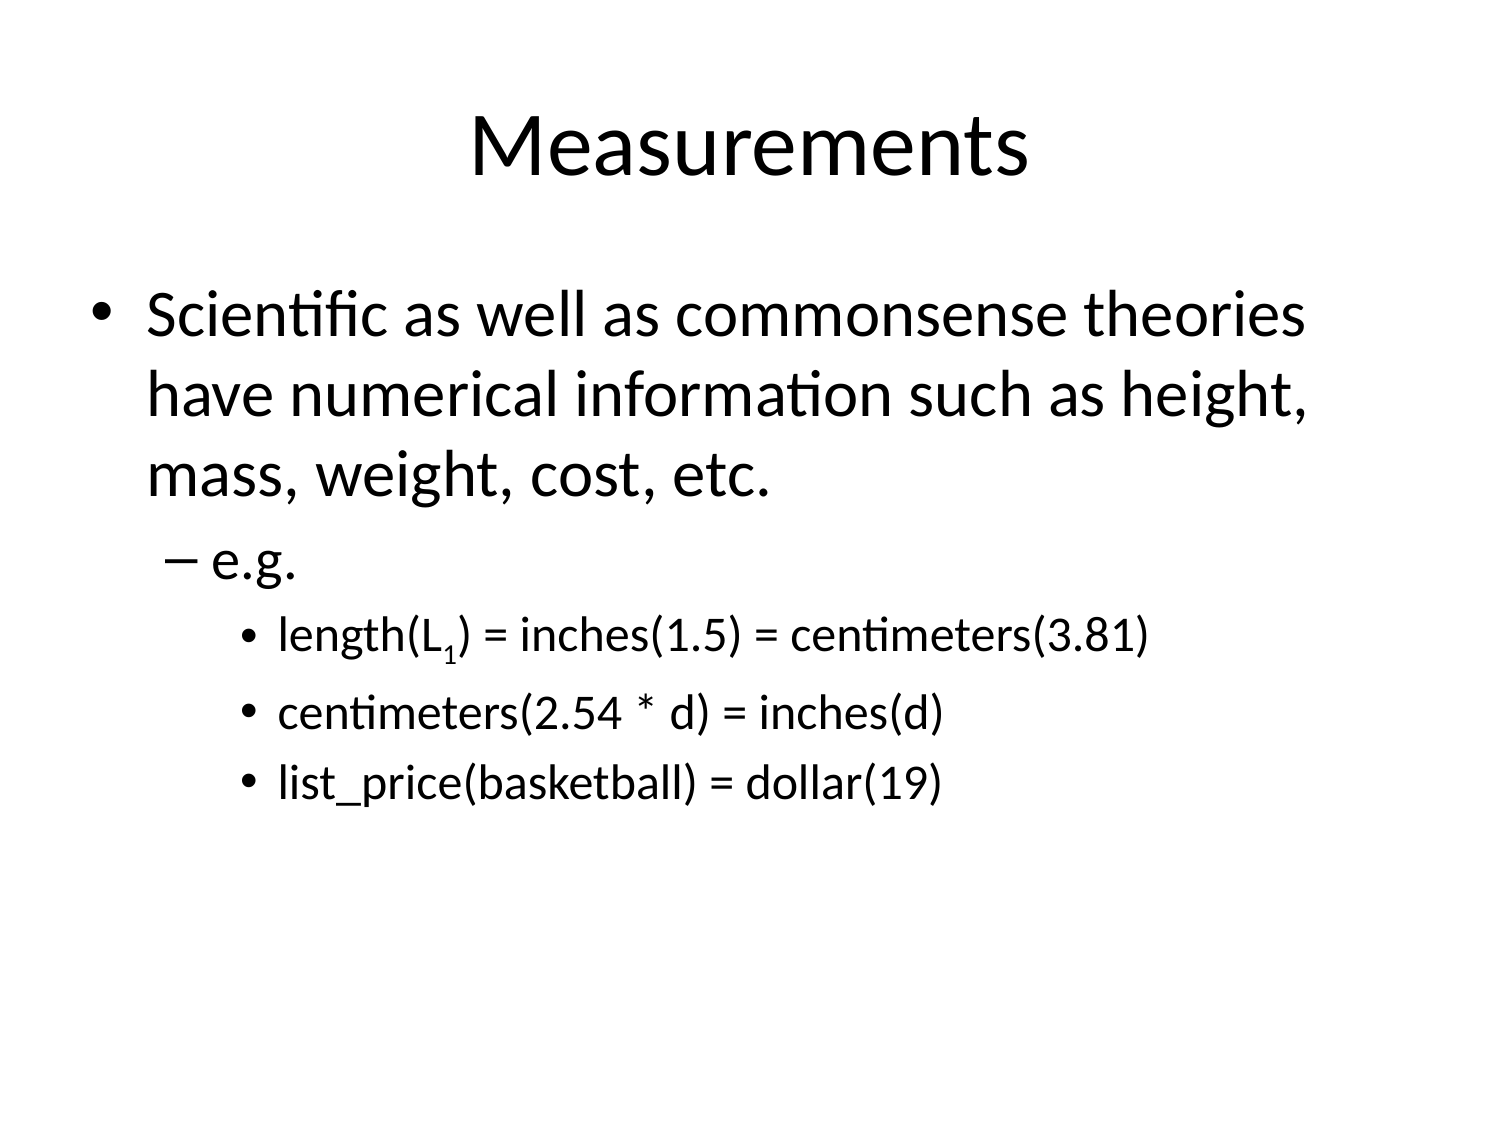

# Measurements
Scientific as well as commonsense theories have numerical information such as height, mass, weight, cost, etc.
e.g.
length(L1) = inches(1.5) = centimeters(3.81)
centimeters(2.54 * d) = inches(d)
list_price(basketball) = dollar(19)